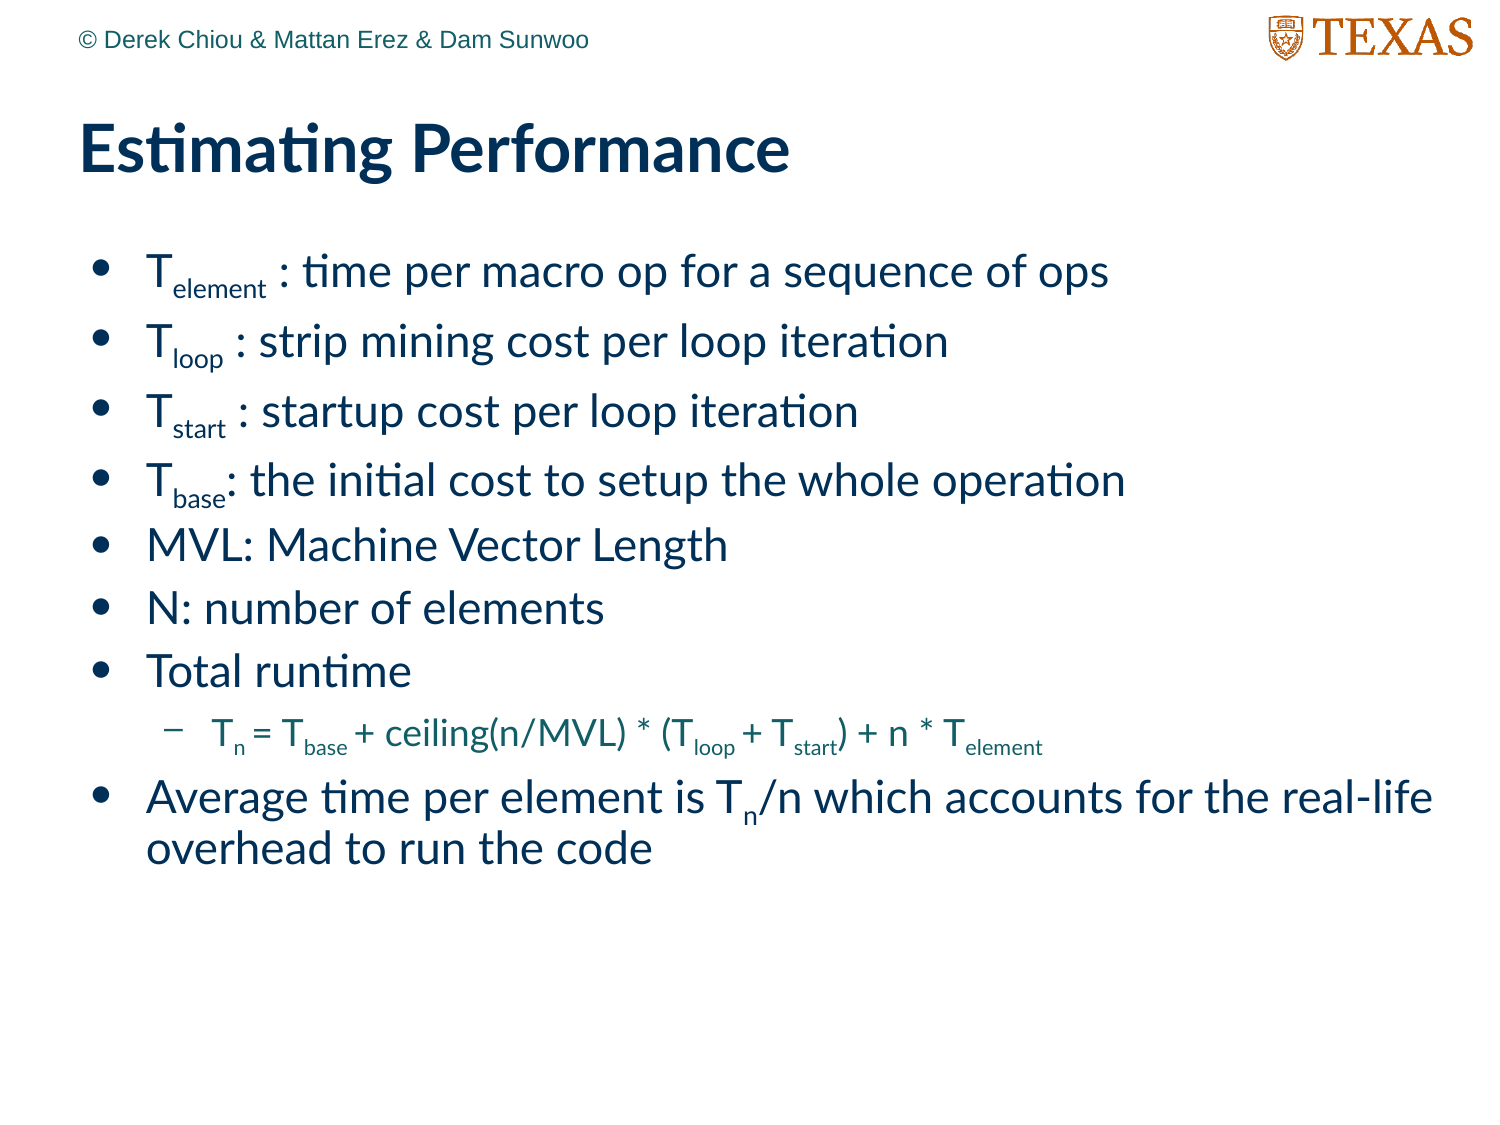

© Derek Chiou & Mattan Erez & Dam Sunwoo
# Estimating Performance
Telement : time per macro op for a sequence of ops
Tloop : strip mining cost per loop iteration
Tstart : startup cost per loop iteration
Tbase: the initial cost to setup the whole operation
MVL: Machine Vector Length
N: number of elements
Total runtime
Tn = Tbase + ceiling(n/MVL) * (Tloop + Tstart) + n * Telement
Average time per element is Tn/n which accounts for the real-life overhead to run the code